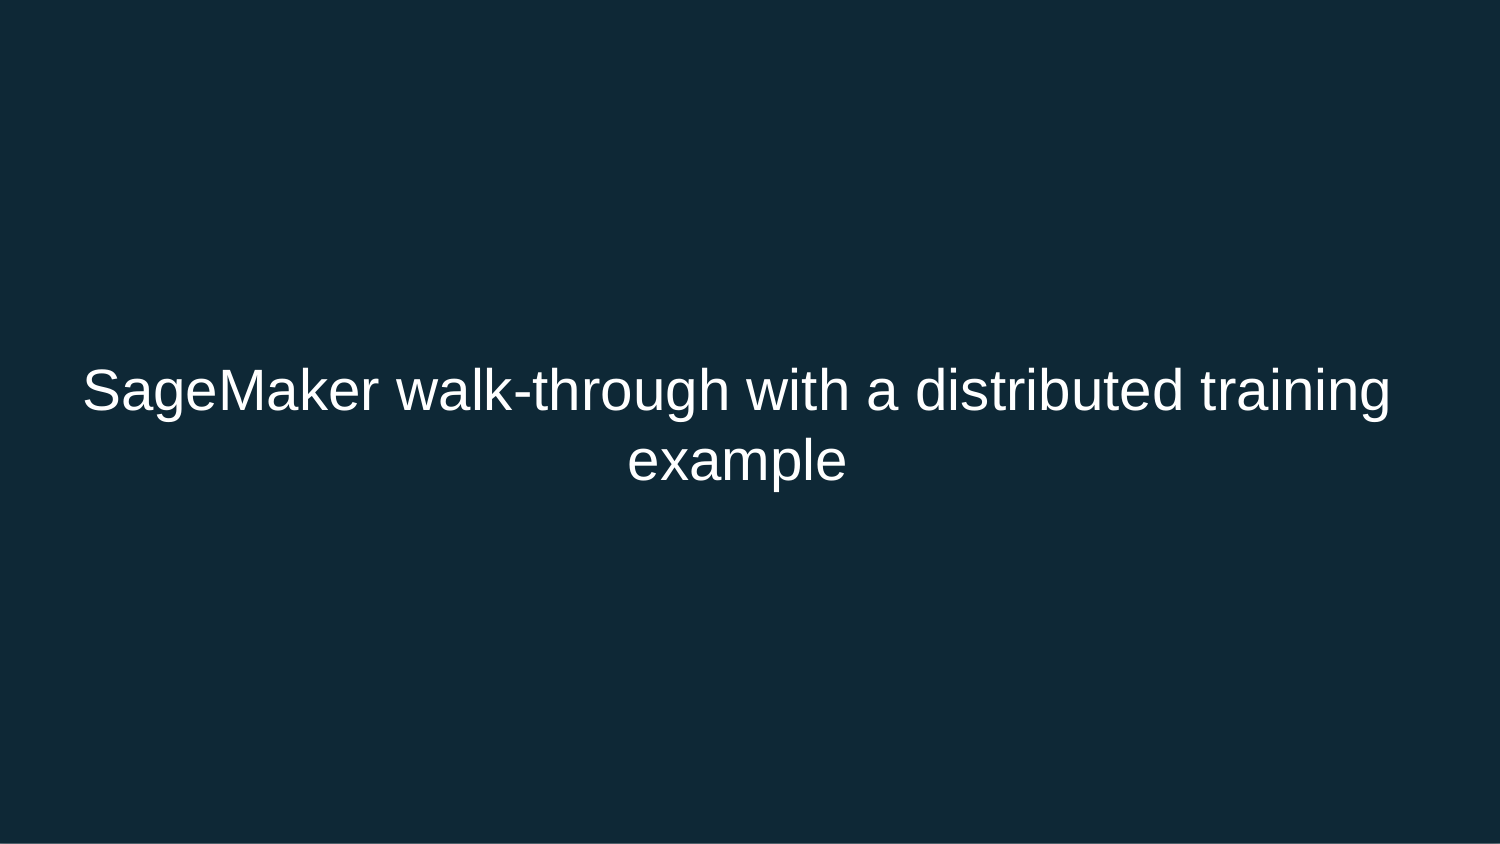

# SageMaker walk-through with a distributed training example